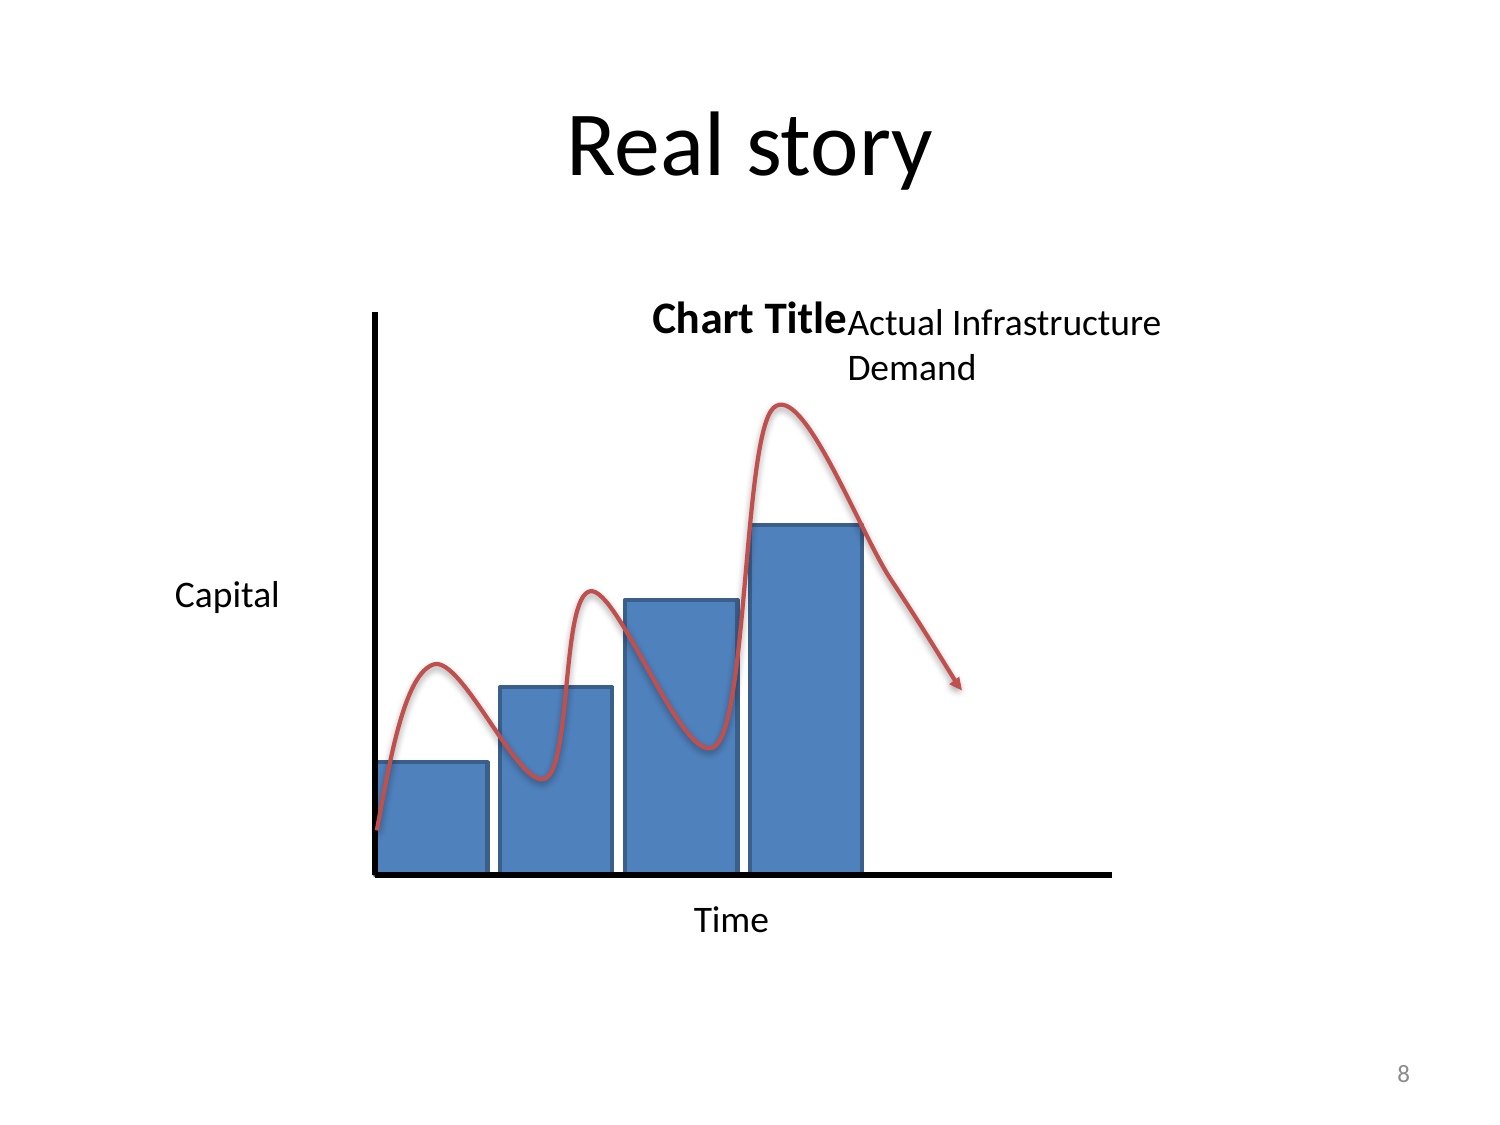

# Real story

### Chart:

| Category |
|---|
Actual Infrastructure Demand

Capital
Time
8